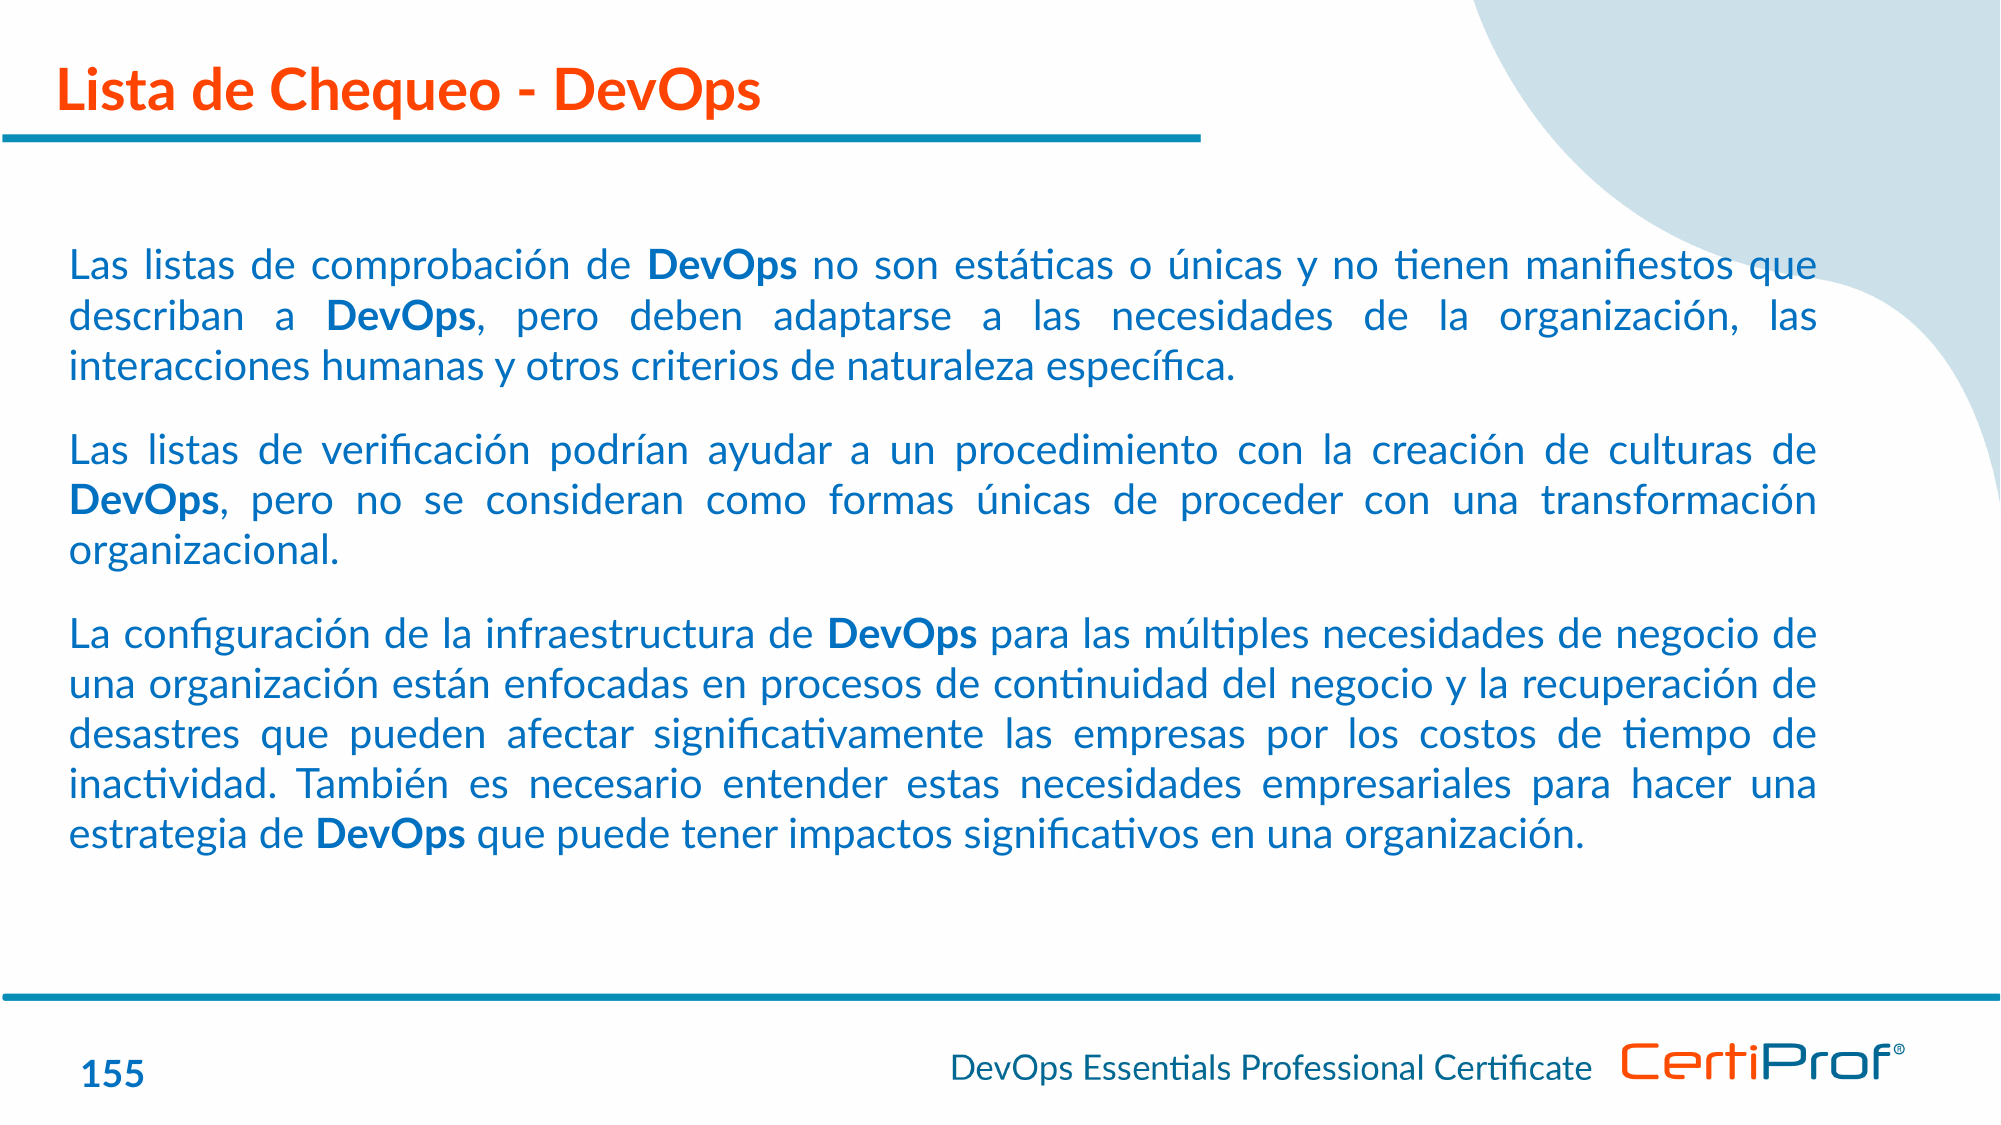

Lista de Chequeo - DevOps
Las listas de comprobación de DevOps no son estáticas o únicas y no tienen manifiestos que describan a DevOps, pero deben adaptarse a las necesidades de la organización, las interacciones humanas y otros criterios de naturaleza específica.

Las listas de verificación podrían ayudar a un procedimiento con la creación de culturas de DevOps, pero no se consideran como formas únicas de proceder con una transformación organizacional.

La configuración de la infraestructura de DevOps para las múltiples necesidades de negocio de una organización están enfocadas en procesos de continuidad del negocio y la recuperación de desastres que pueden afectar significativamente las empresas por los costos de tiempo de inactividad. También es necesario entender estas necesidades empresariales para hacer una estrategia de DevOps que puede tener impactos significativos en una organización.